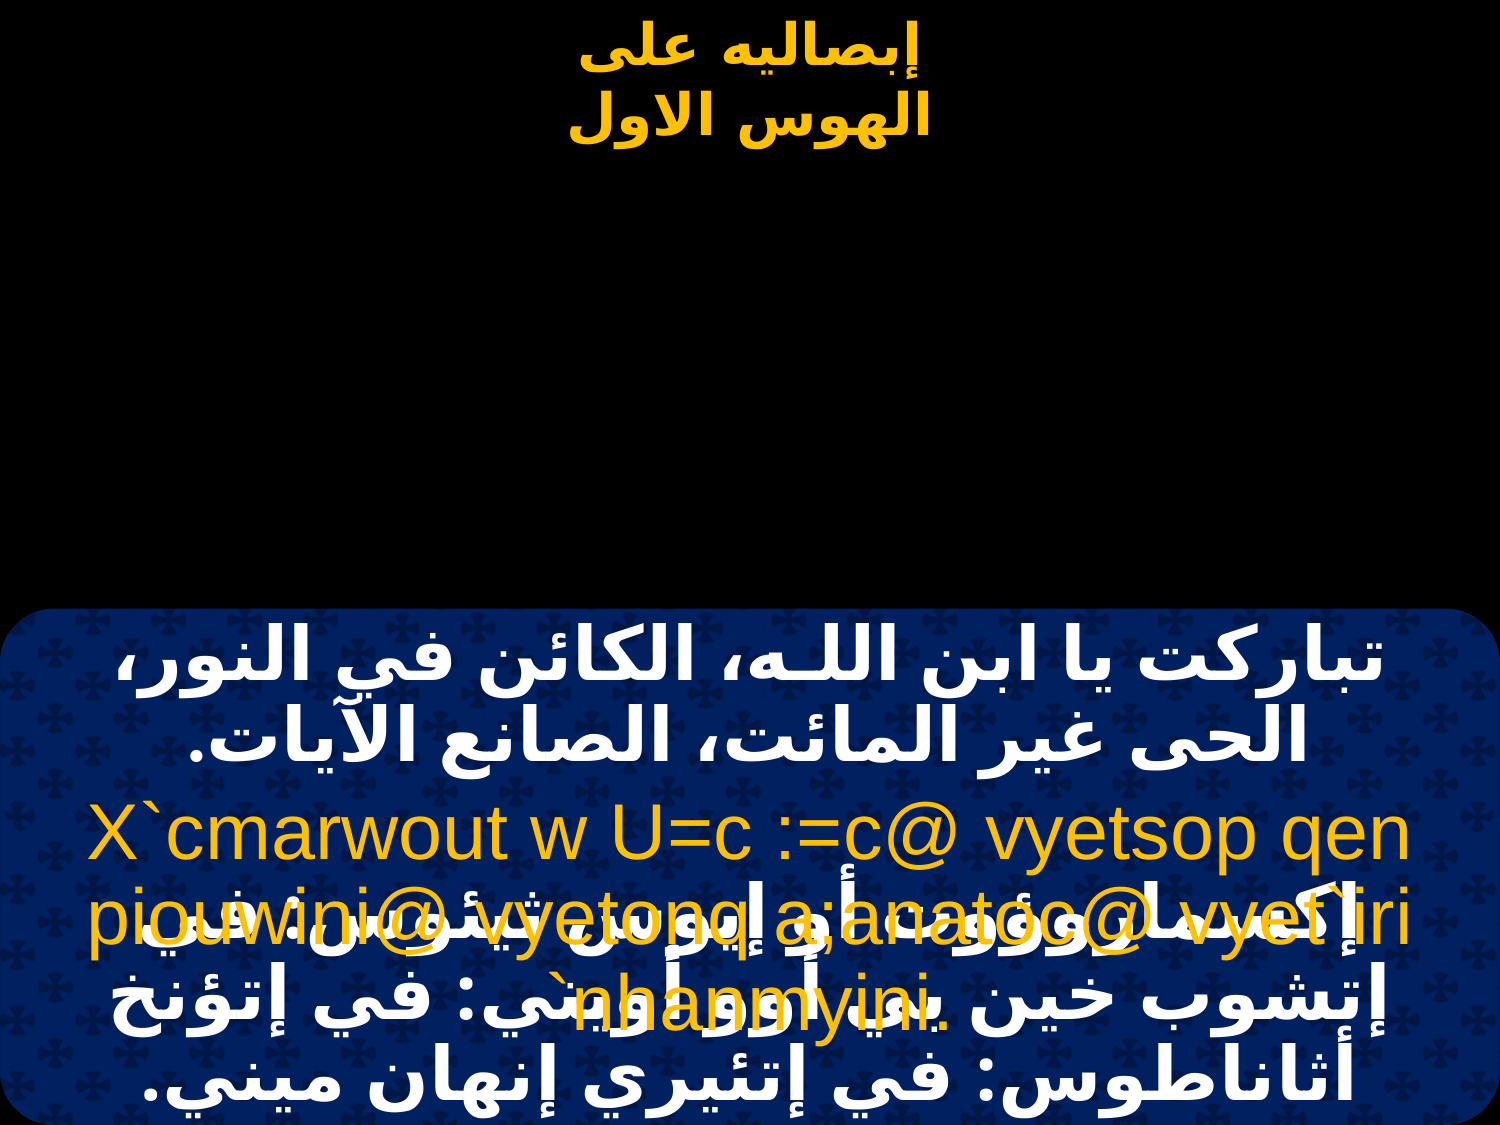

#
تباركت يا ابن اللـه، الكائن في النور، الحى غير المائت، الصانع الآيات.
X`cmarwout w U=c :=c@ vyetsop qen piouwini@ vyetonq a;anatoc@ vyet`iri `nhanmyini.
إكسماروؤوت أو إيوس ثيئوس: في إتشوب خين بي أوو أويني: في إتؤنخ أثاناطوس: في إتئيري إنهان ميني.